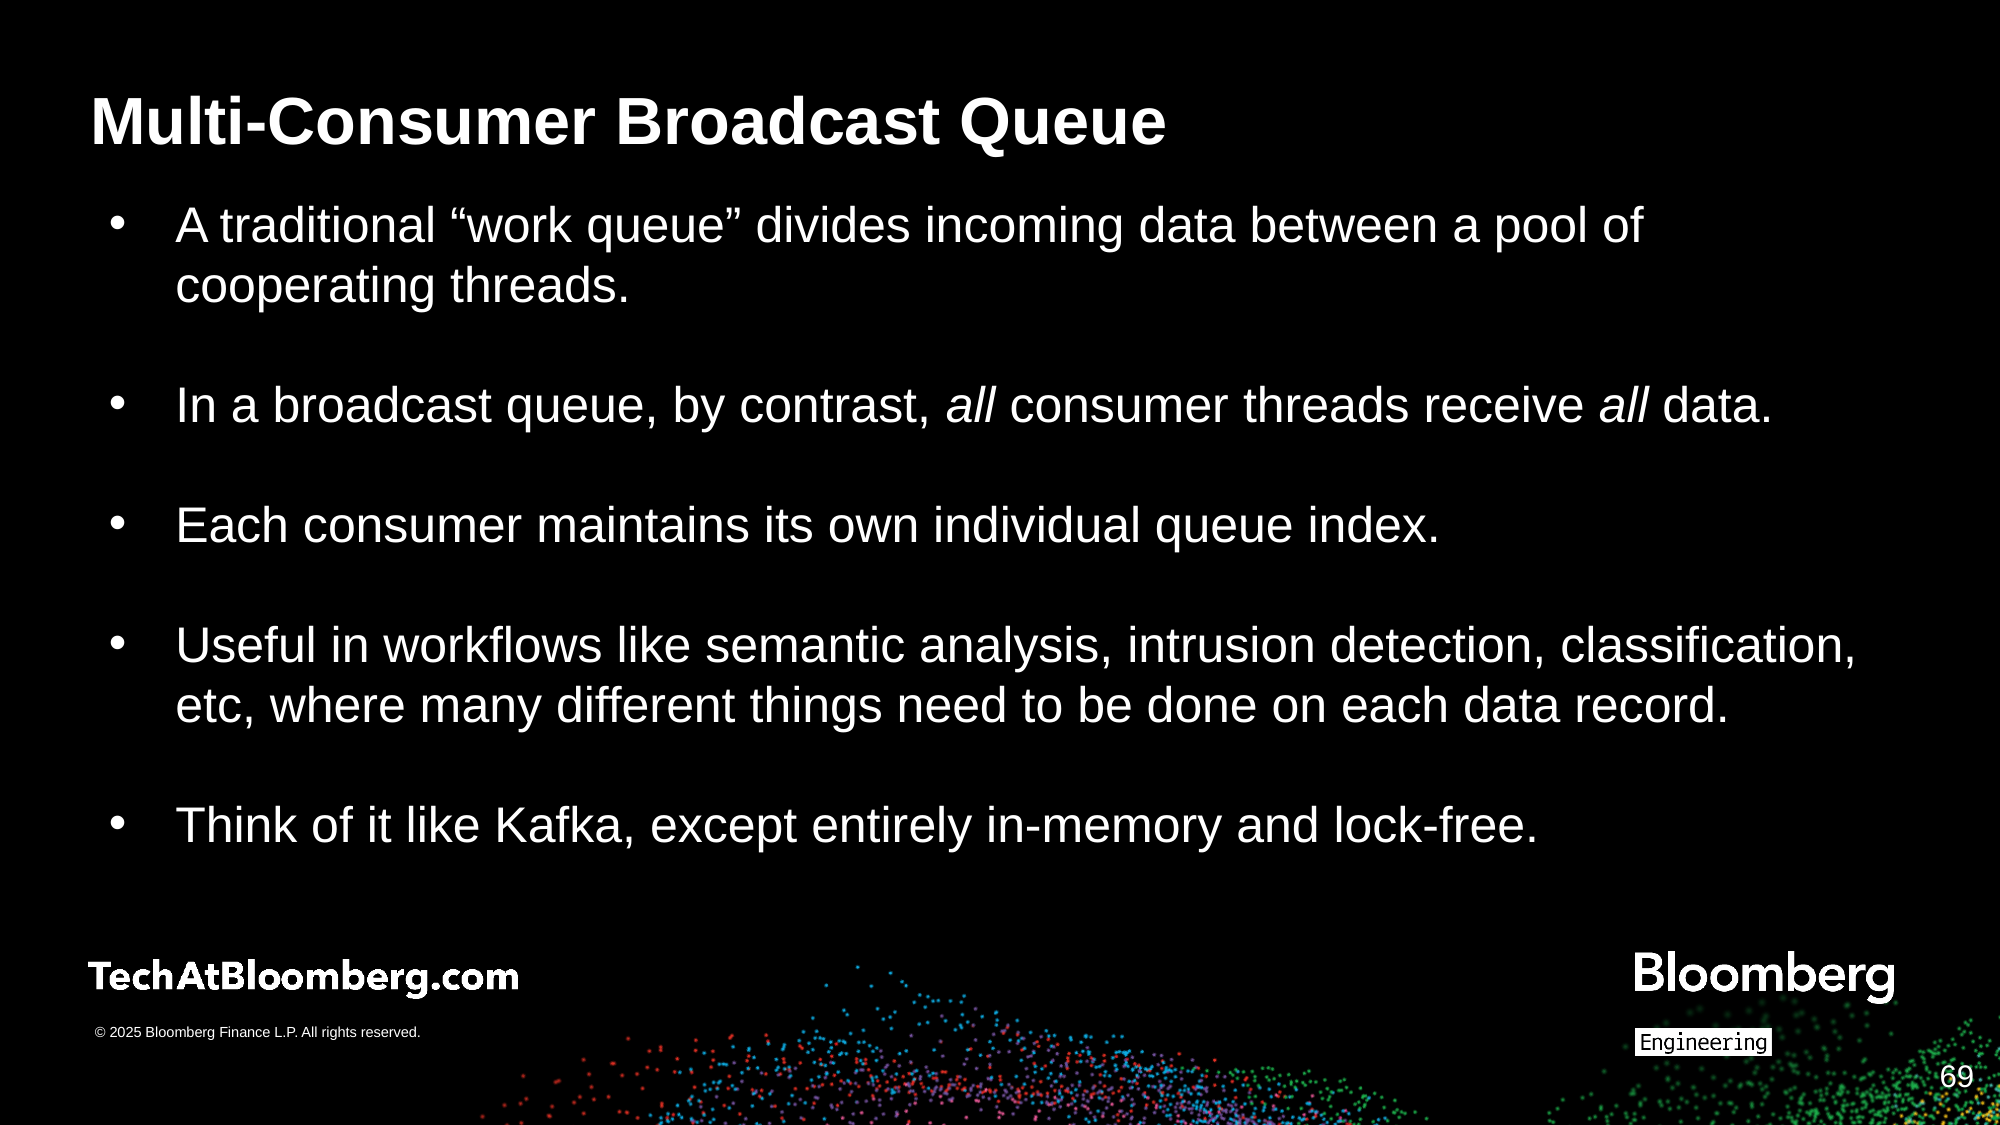

# Multi-Consumer Broadcast Queue
A traditional “work queue” divides incoming data between a pool of cooperating threads.

In a broadcast queue, by contrast, all consumer threads receive all data.

Each consumer maintains its own individual queue index.

Useful in workflows like semantic analysis, intrusion detection, classification, etc, where many different things need to be done on each data record.

Think of it like Kafka, except entirely in-memory and lock-free.
69